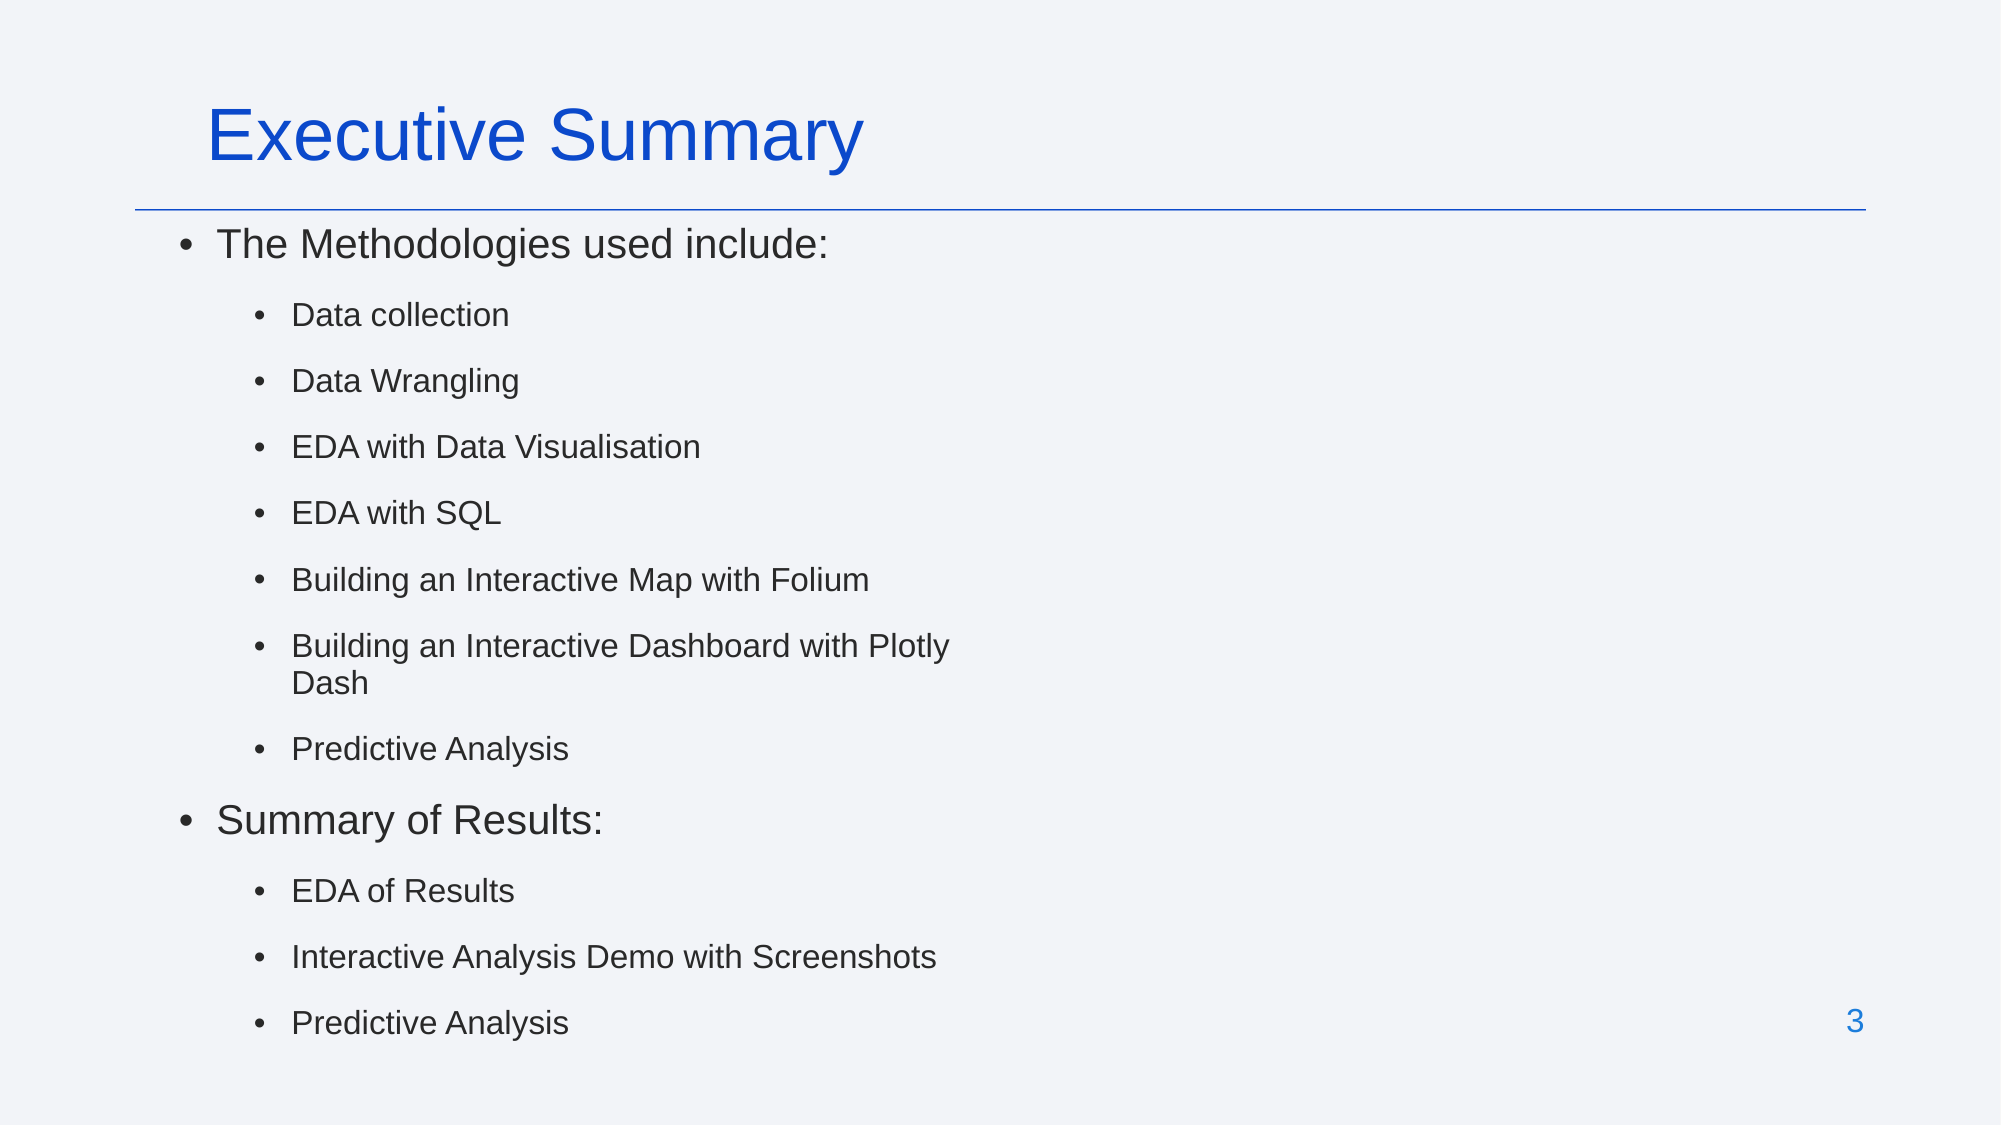

Executive Summary
The Methodologies used include:
Data collection
Data Wrangling
EDA with Data Visualisation
EDA with SQL
Building an Interactive Map with Folium
Building an Interactive Dashboard with Plotly Dash
Predictive Analysis
Summary of Results:
EDA of Results
Interactive Analysis Demo with Screenshots
Predictive Analysis
3